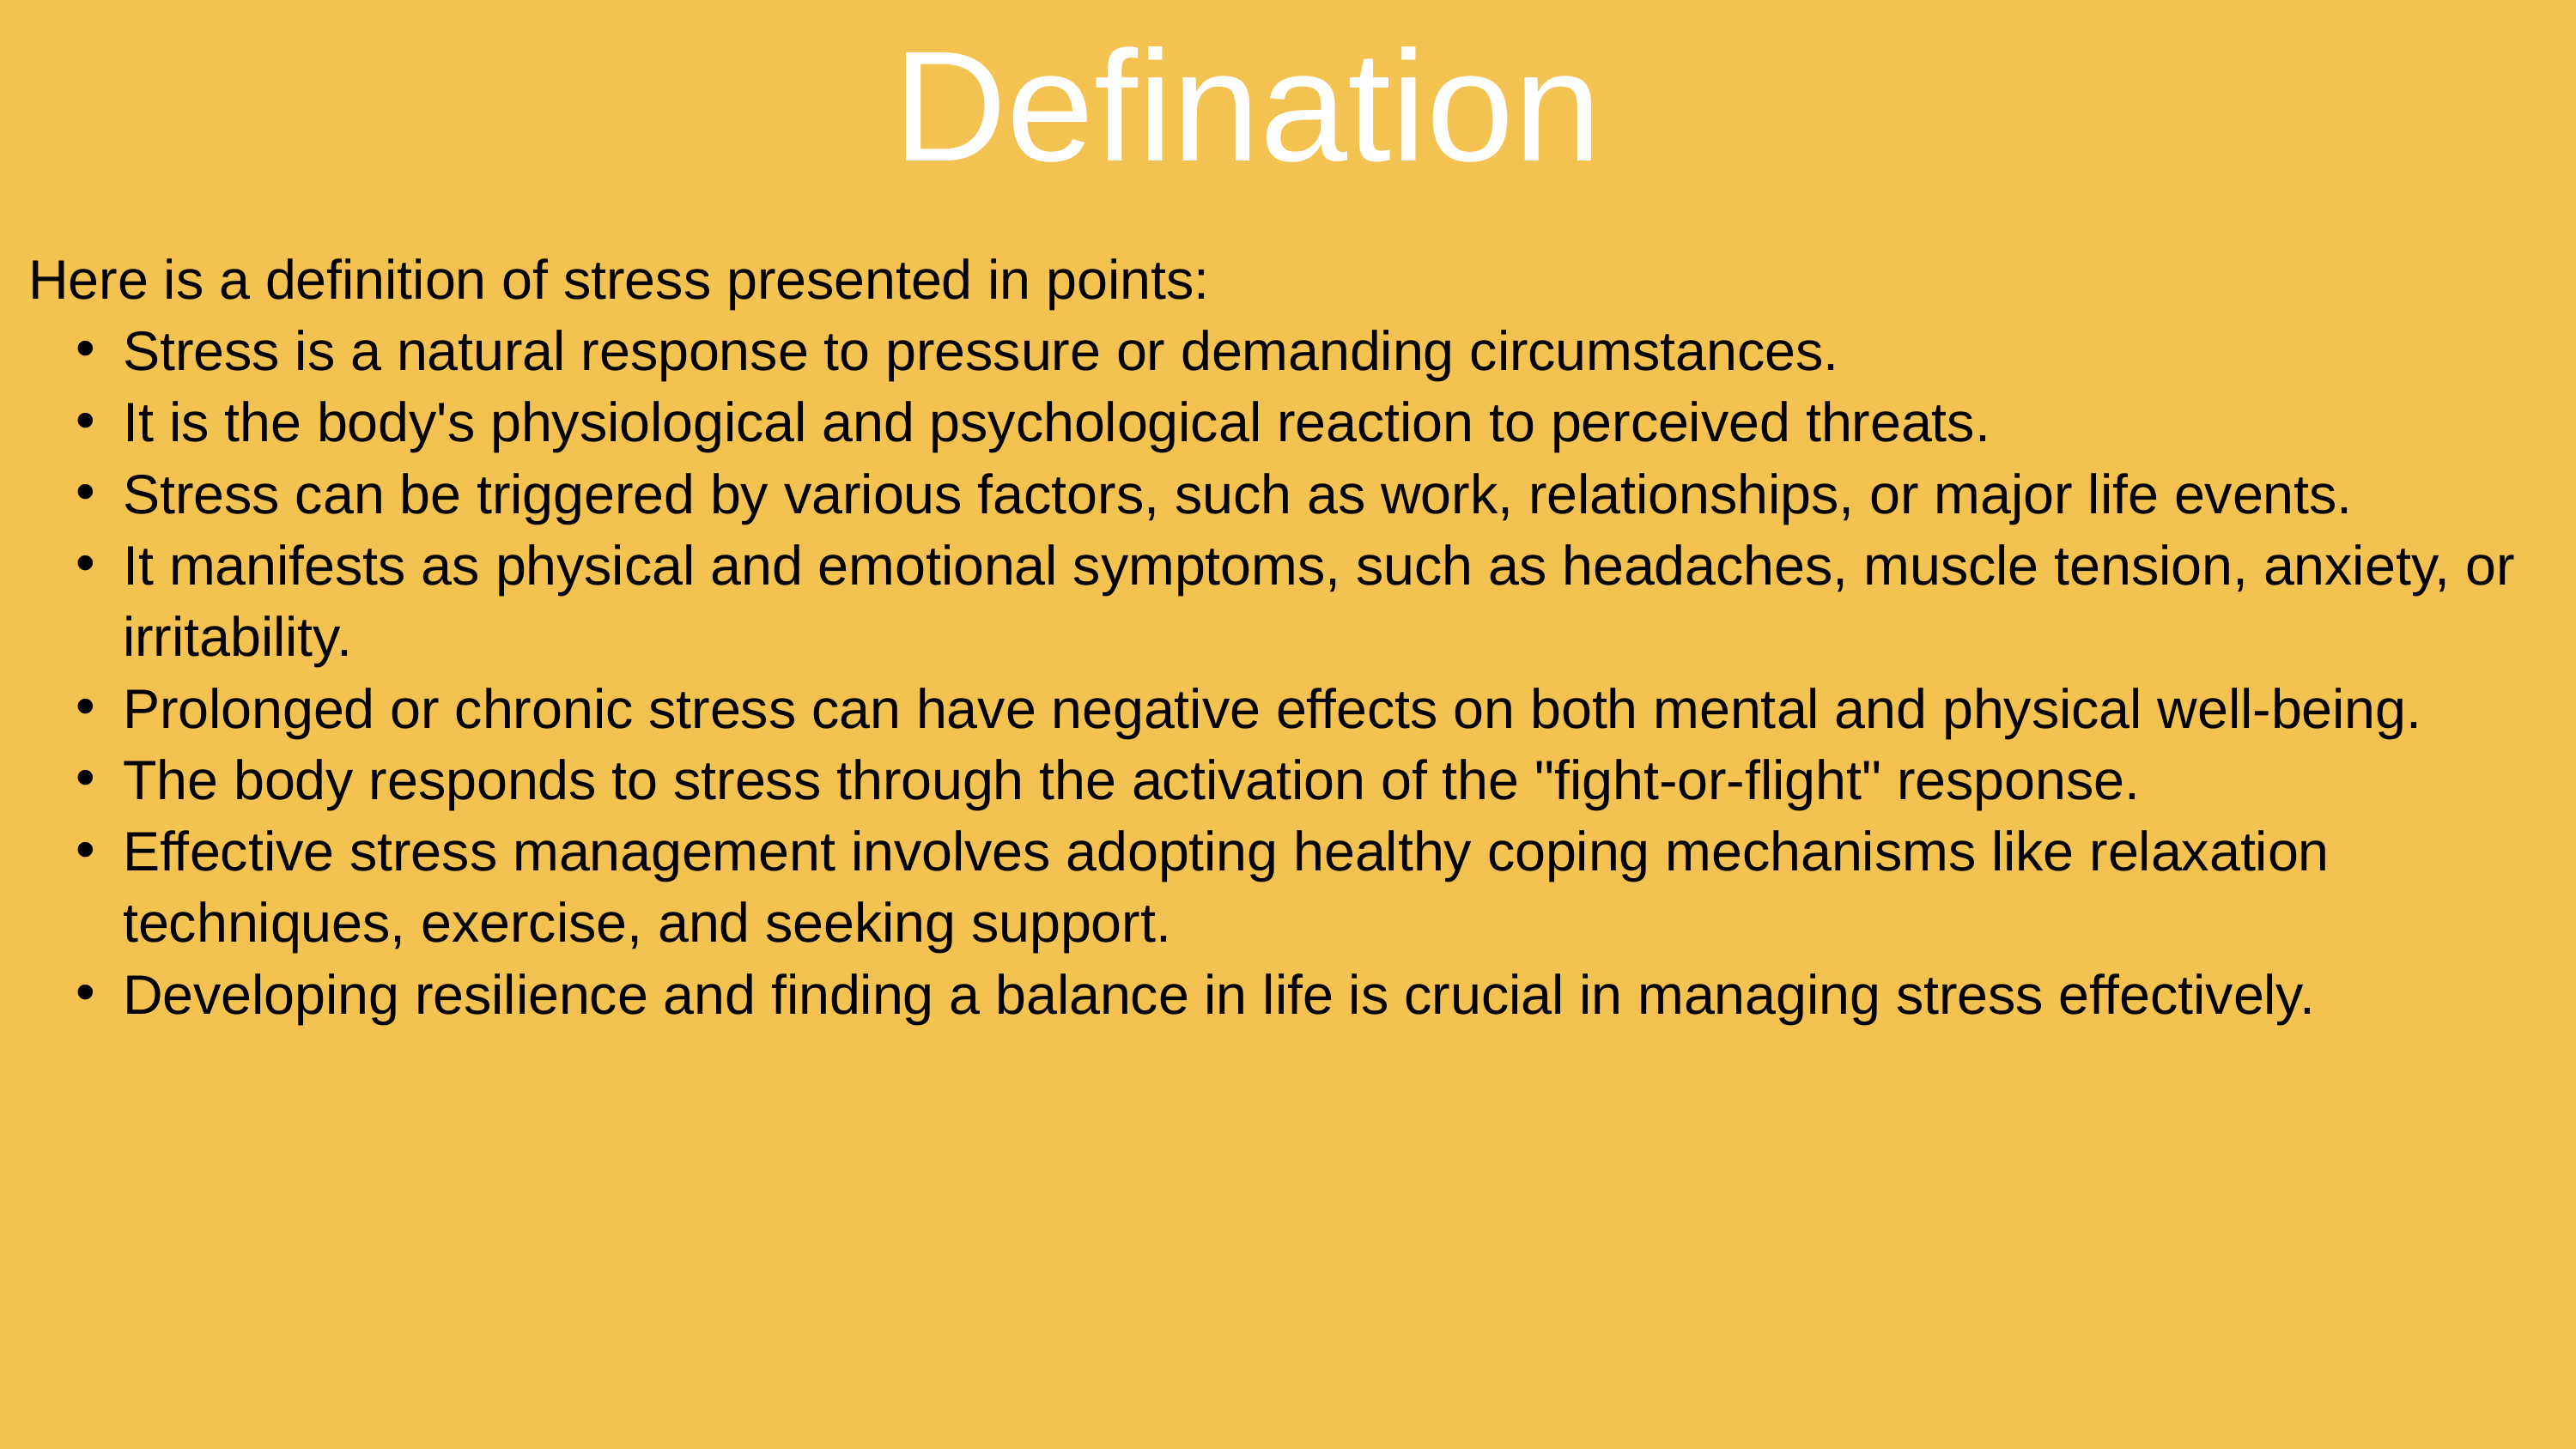

Defination
Here is a definition of stress presented in points:
Stress is a natural response to pressure or demanding circumstances.
It is the body's physiological and psychological reaction to perceived threats.
Stress can be triggered by various factors, such as work, relationships, or major life events.
It manifests as physical and emotional symptoms, such as headaches, muscle tension, anxiety, or irritability.
Prolonged or chronic stress can have negative effects on both mental and physical well-being.
The body responds to stress through the activation of the "fight-or-flight" response.
Effective stress management involves adopting healthy coping mechanisms like relaxation techniques, exercise, and seeking support.
Developing resilience and finding a balance in life is crucial in managing stress effectively.